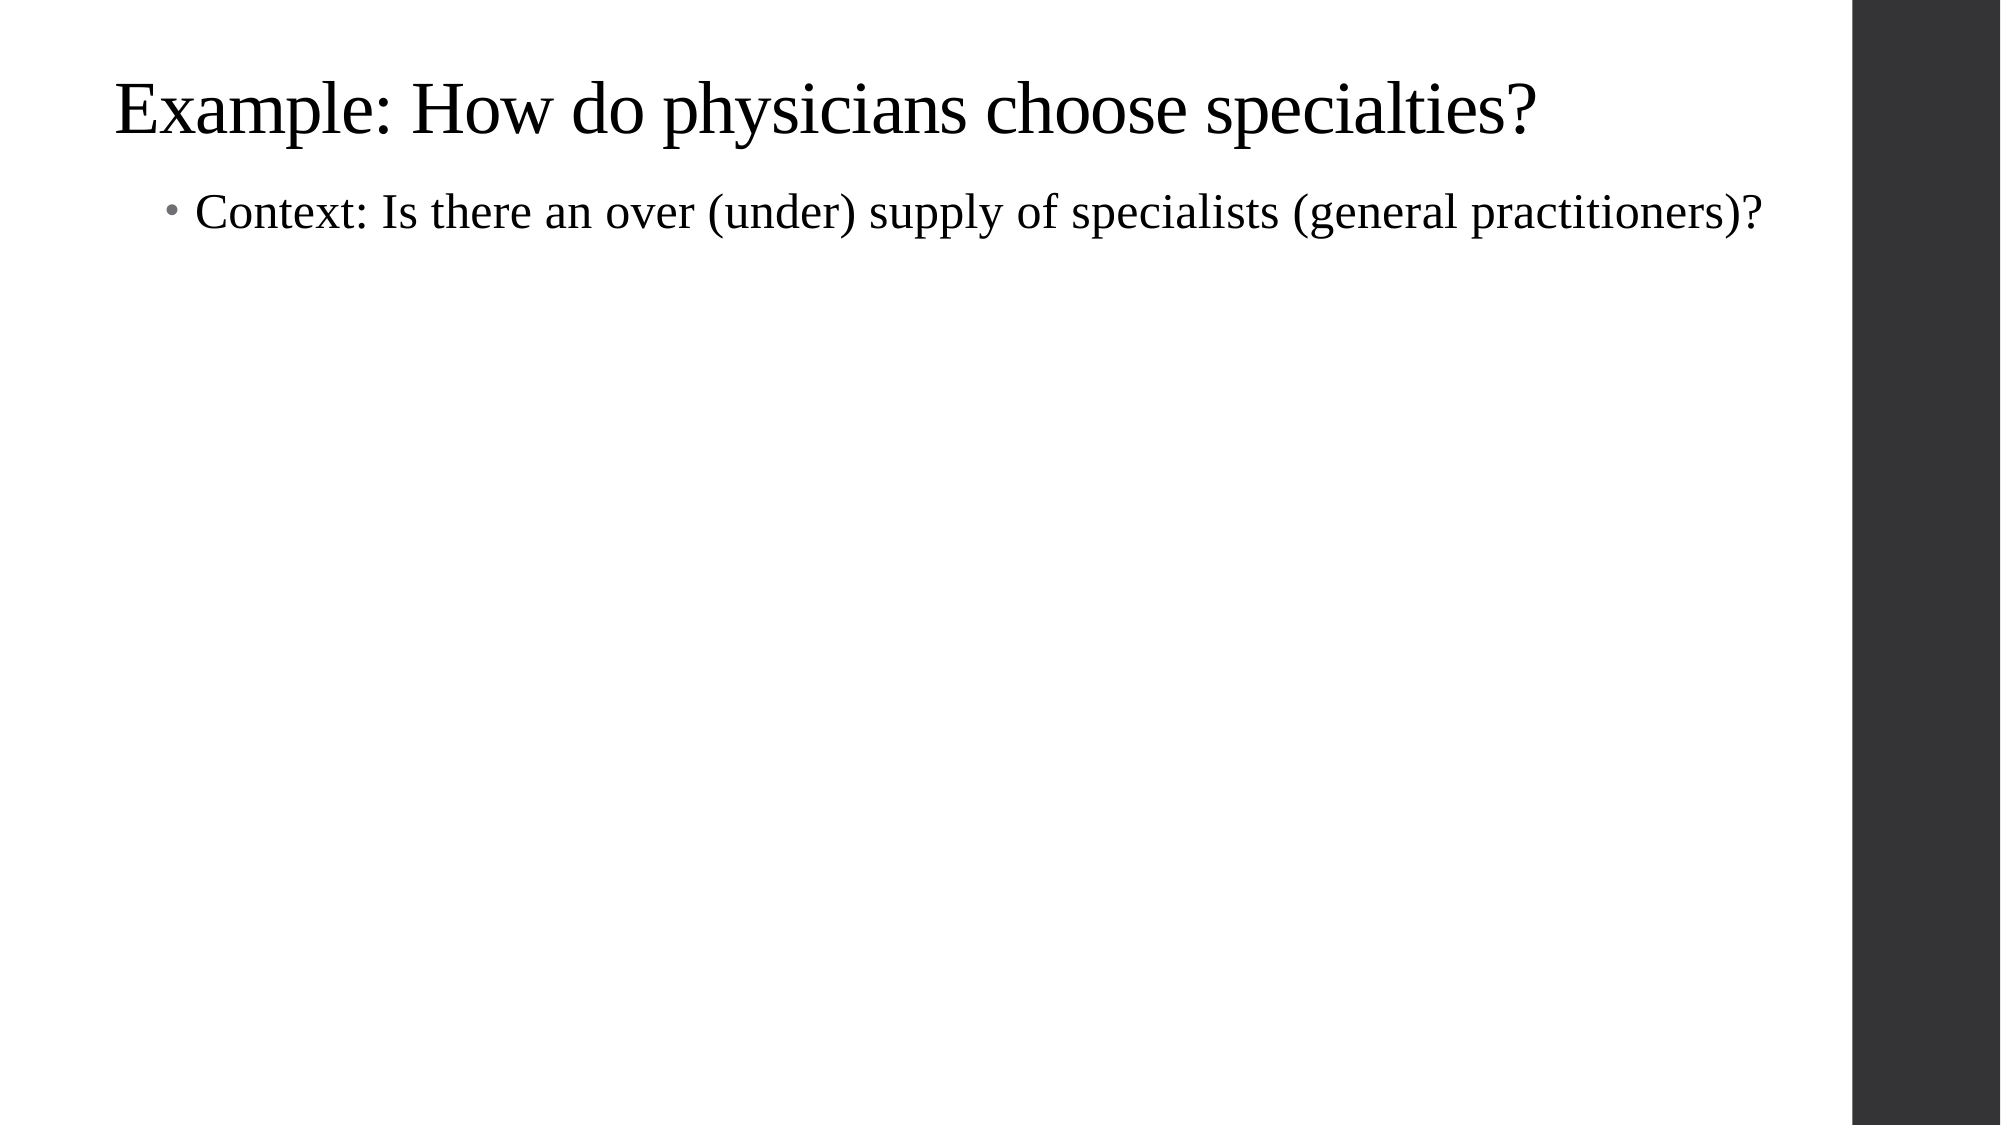

# Example: How do physicians choose specialties?
Context: Is there an over (under) supply of specialists (general practitioners)?